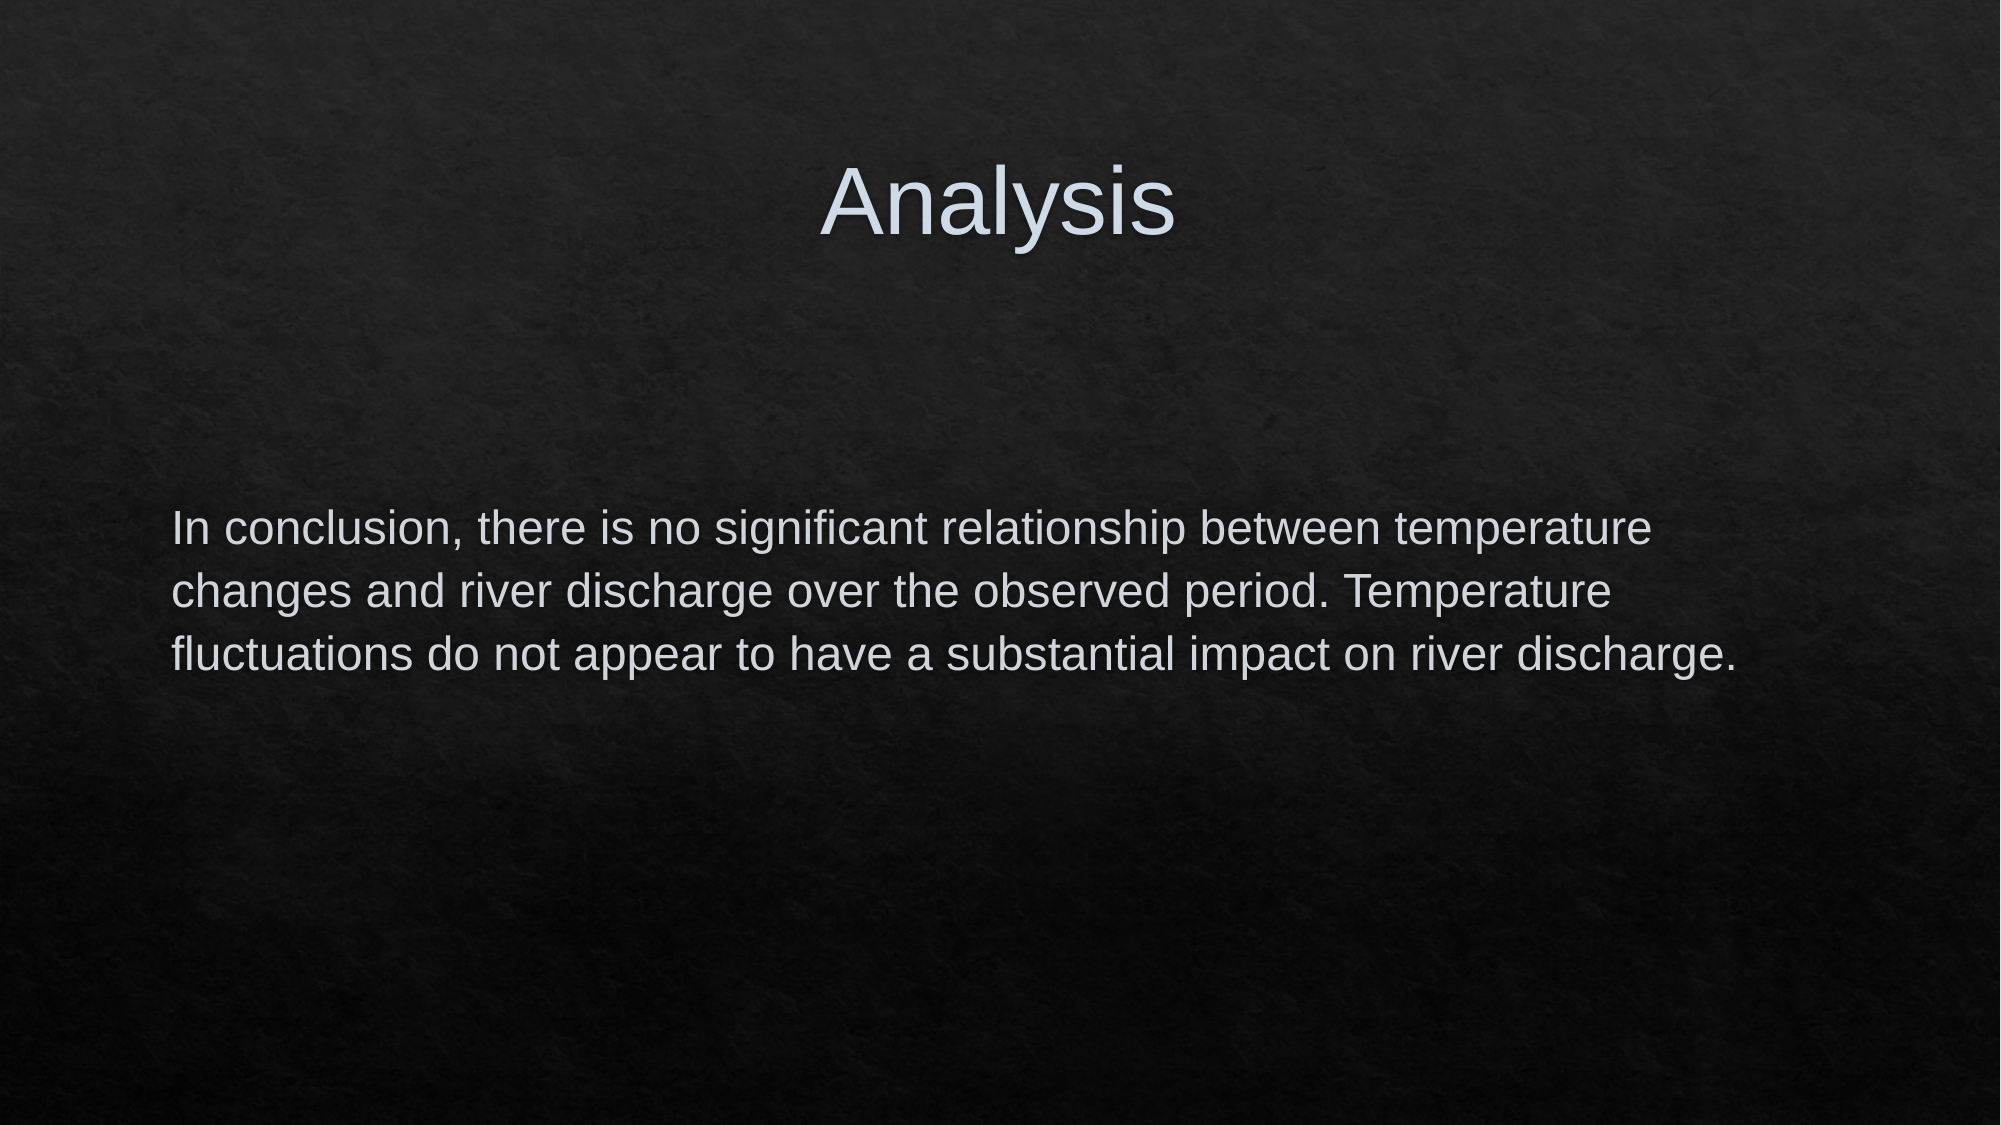

# Analysis

In conclusion, there is no significant relationship between temperature changes and river discharge over the observed period. Temperature fluctuations do not appear to have a substantial impact on river discharge.